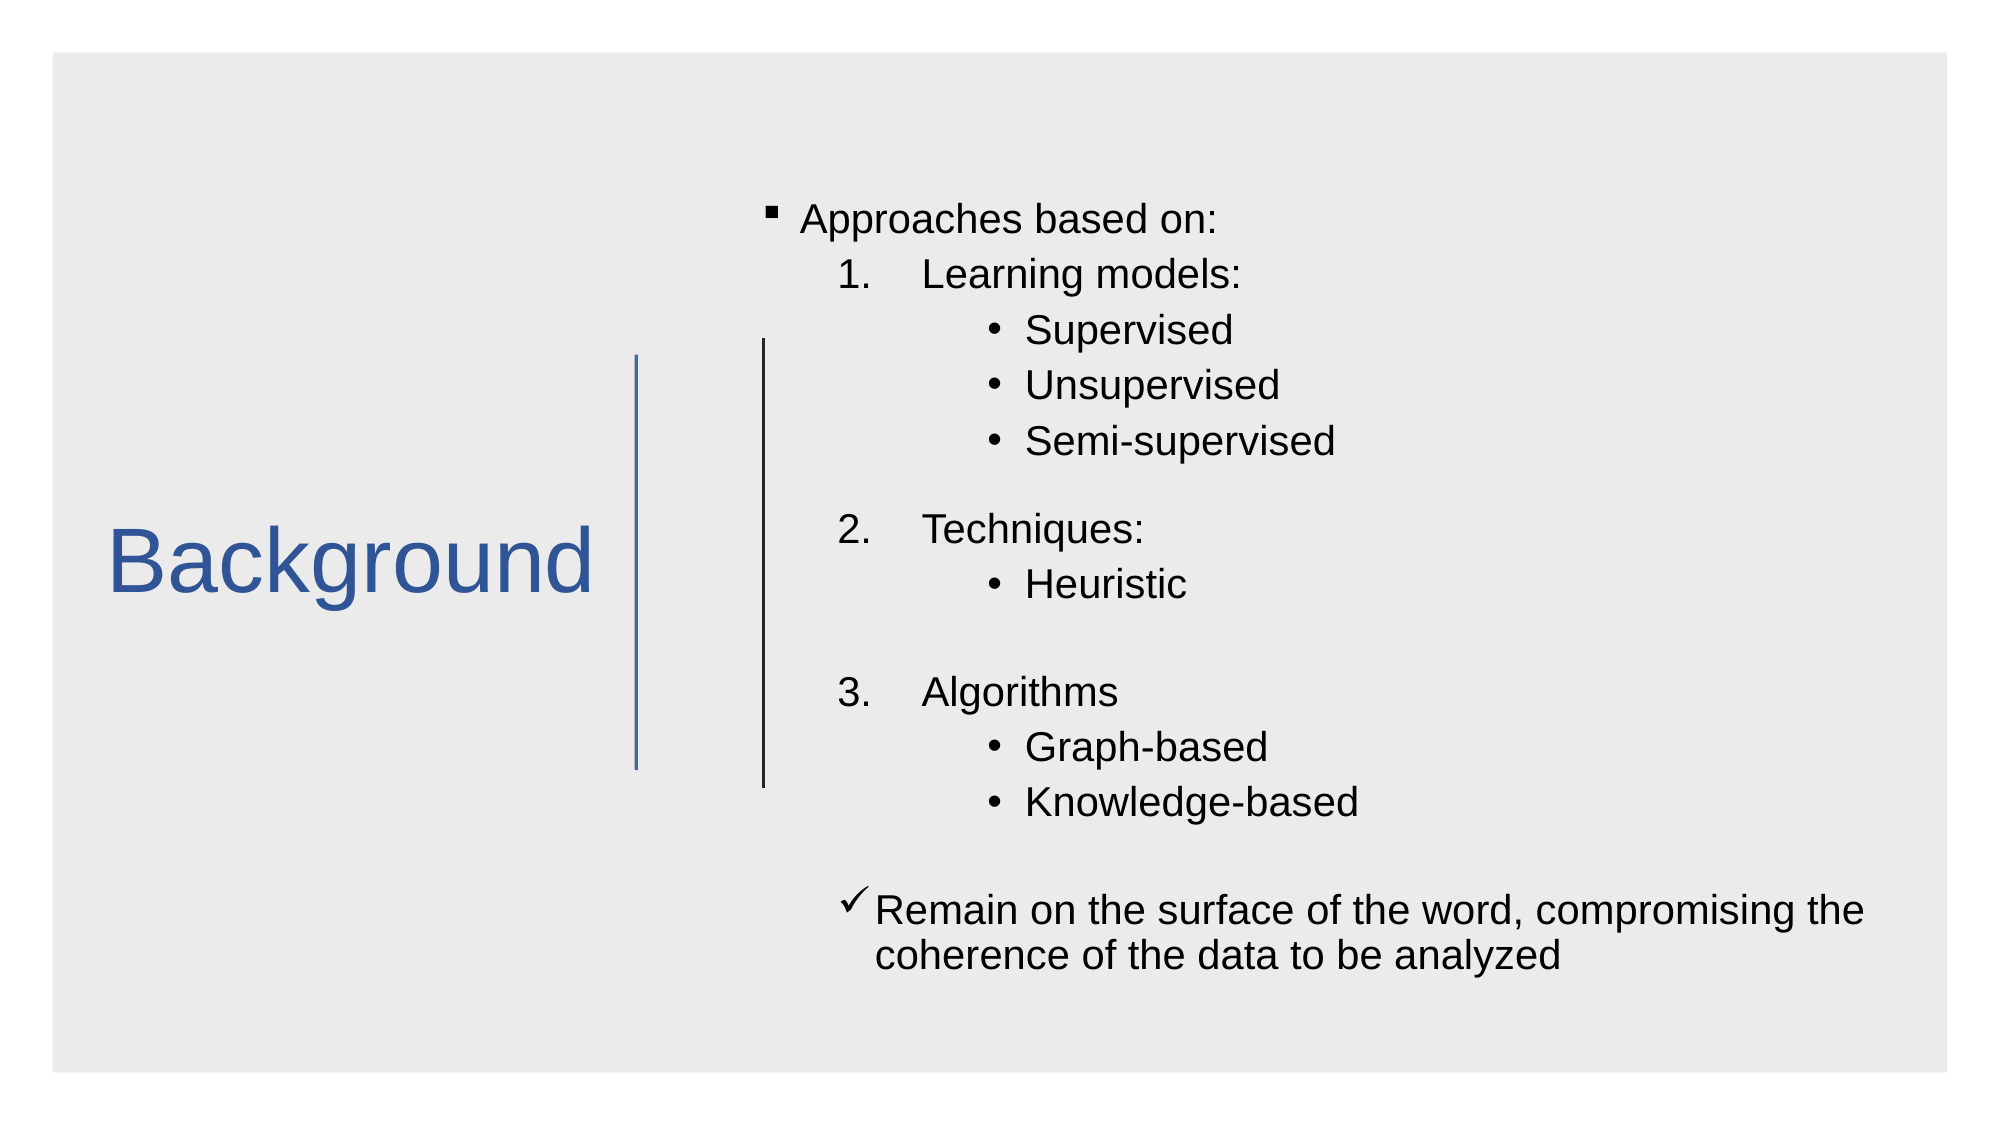

Approaches based on:
Learning models:
Supervised
Unsupervised
Semi-supervised

Techniques:
Heuristic

Algorithms
Graph-based
Knowledge-based

Remain on the surface of the word, compromising the coherence of the data to be analyzed

Background